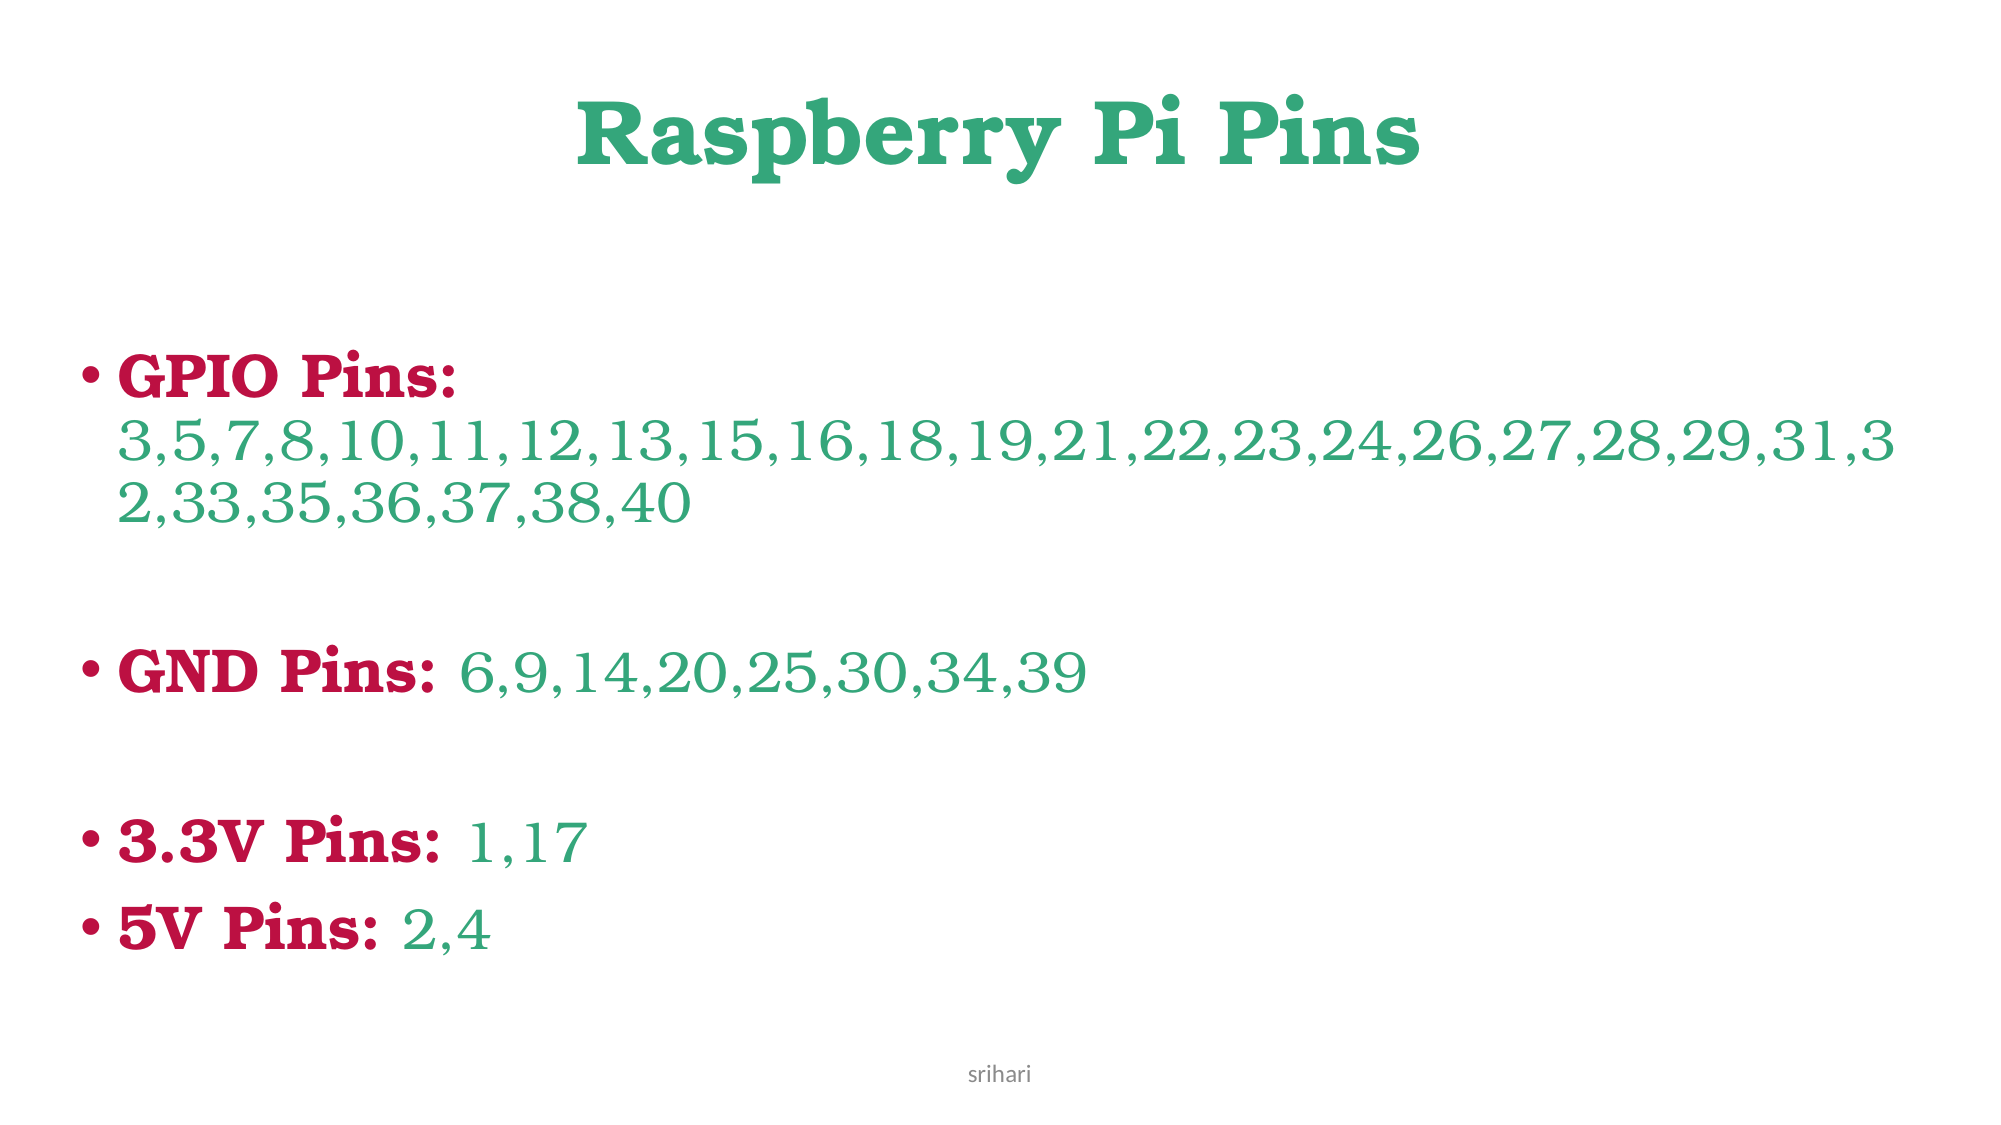

Raspberry Pi Pins
GPIO Pins: 				3,5,7,8,10,11,12,13,15,16,18,19,21,22,23,24,26,27,28,29,31,32,33,35,36,37,38,40

GND Pins: 6,9,14,20,25,30,34,39

3.3V Pins: 1,17
5V Pins: 2,4
srihari